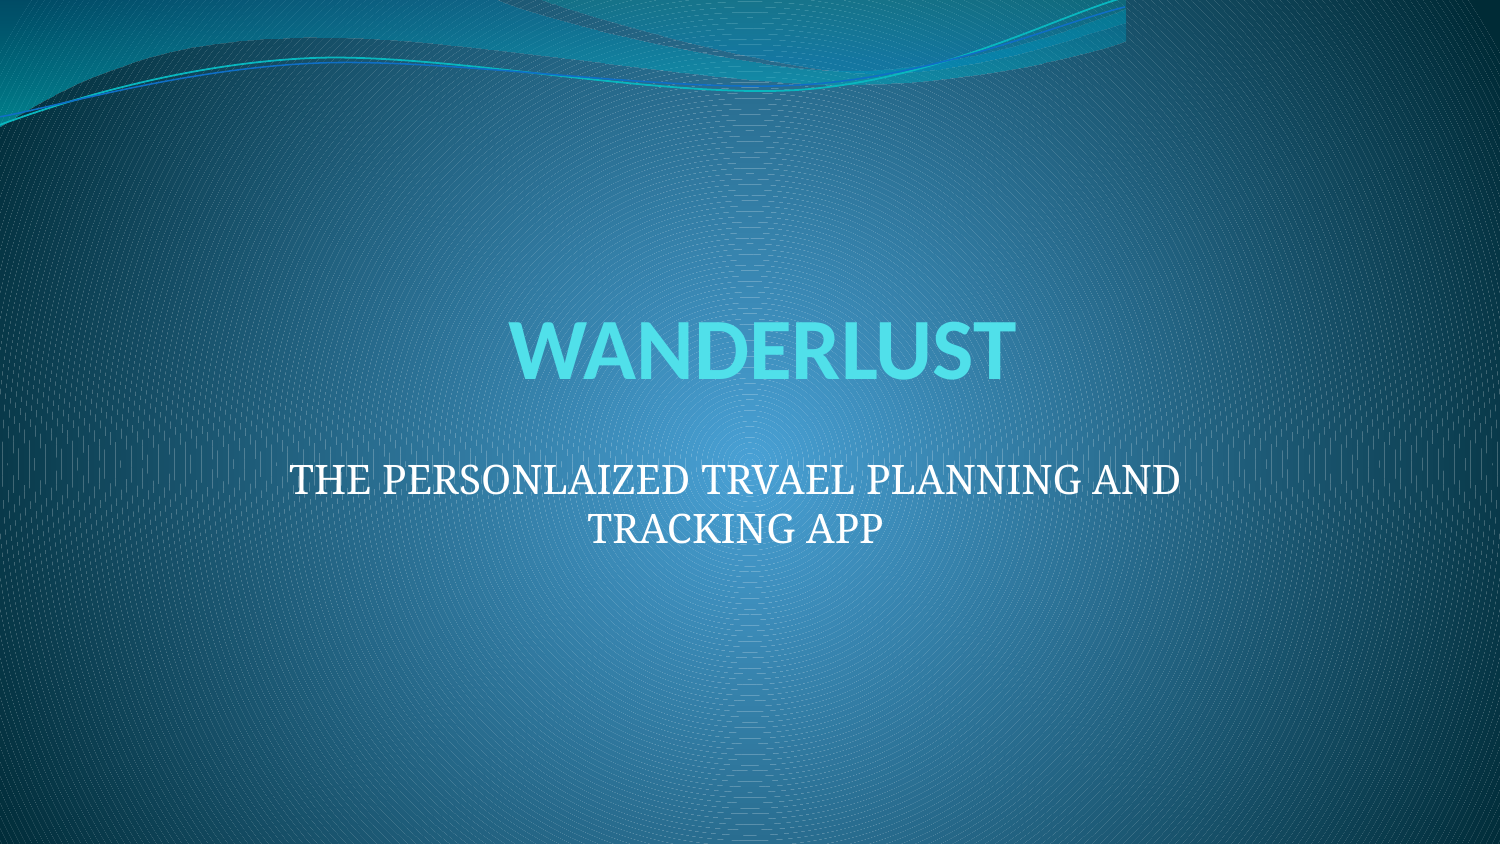

# WANDERLUST
THE PERSONLAIZED TRVAEL PLANNING AND TRACKING APP